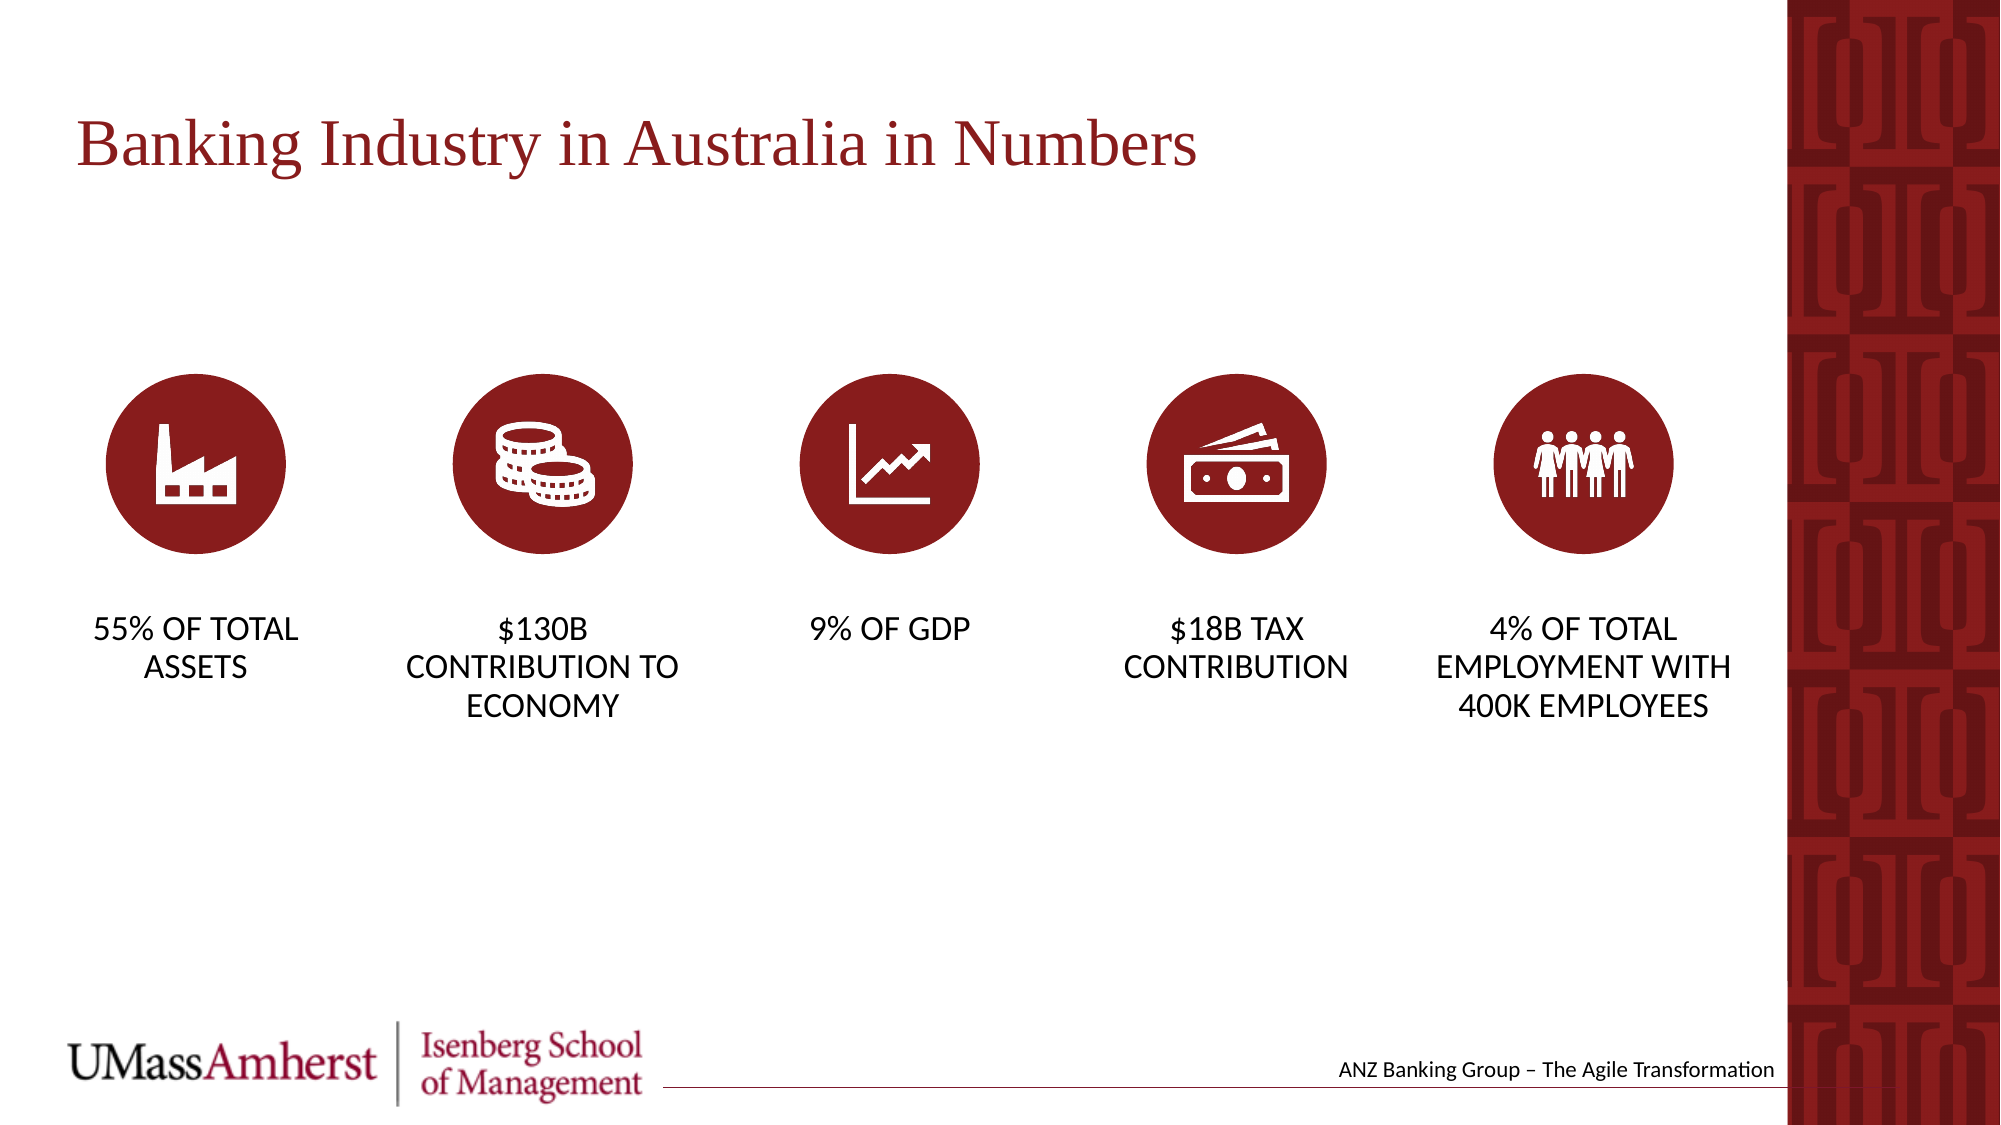

Banking Industry in Australia in Numbers
55% of Total Assets​
$130B Contribution to Economy​
9% of GDP​
$18B Tax Contribution​
4% of Total Employment with 400K employees​